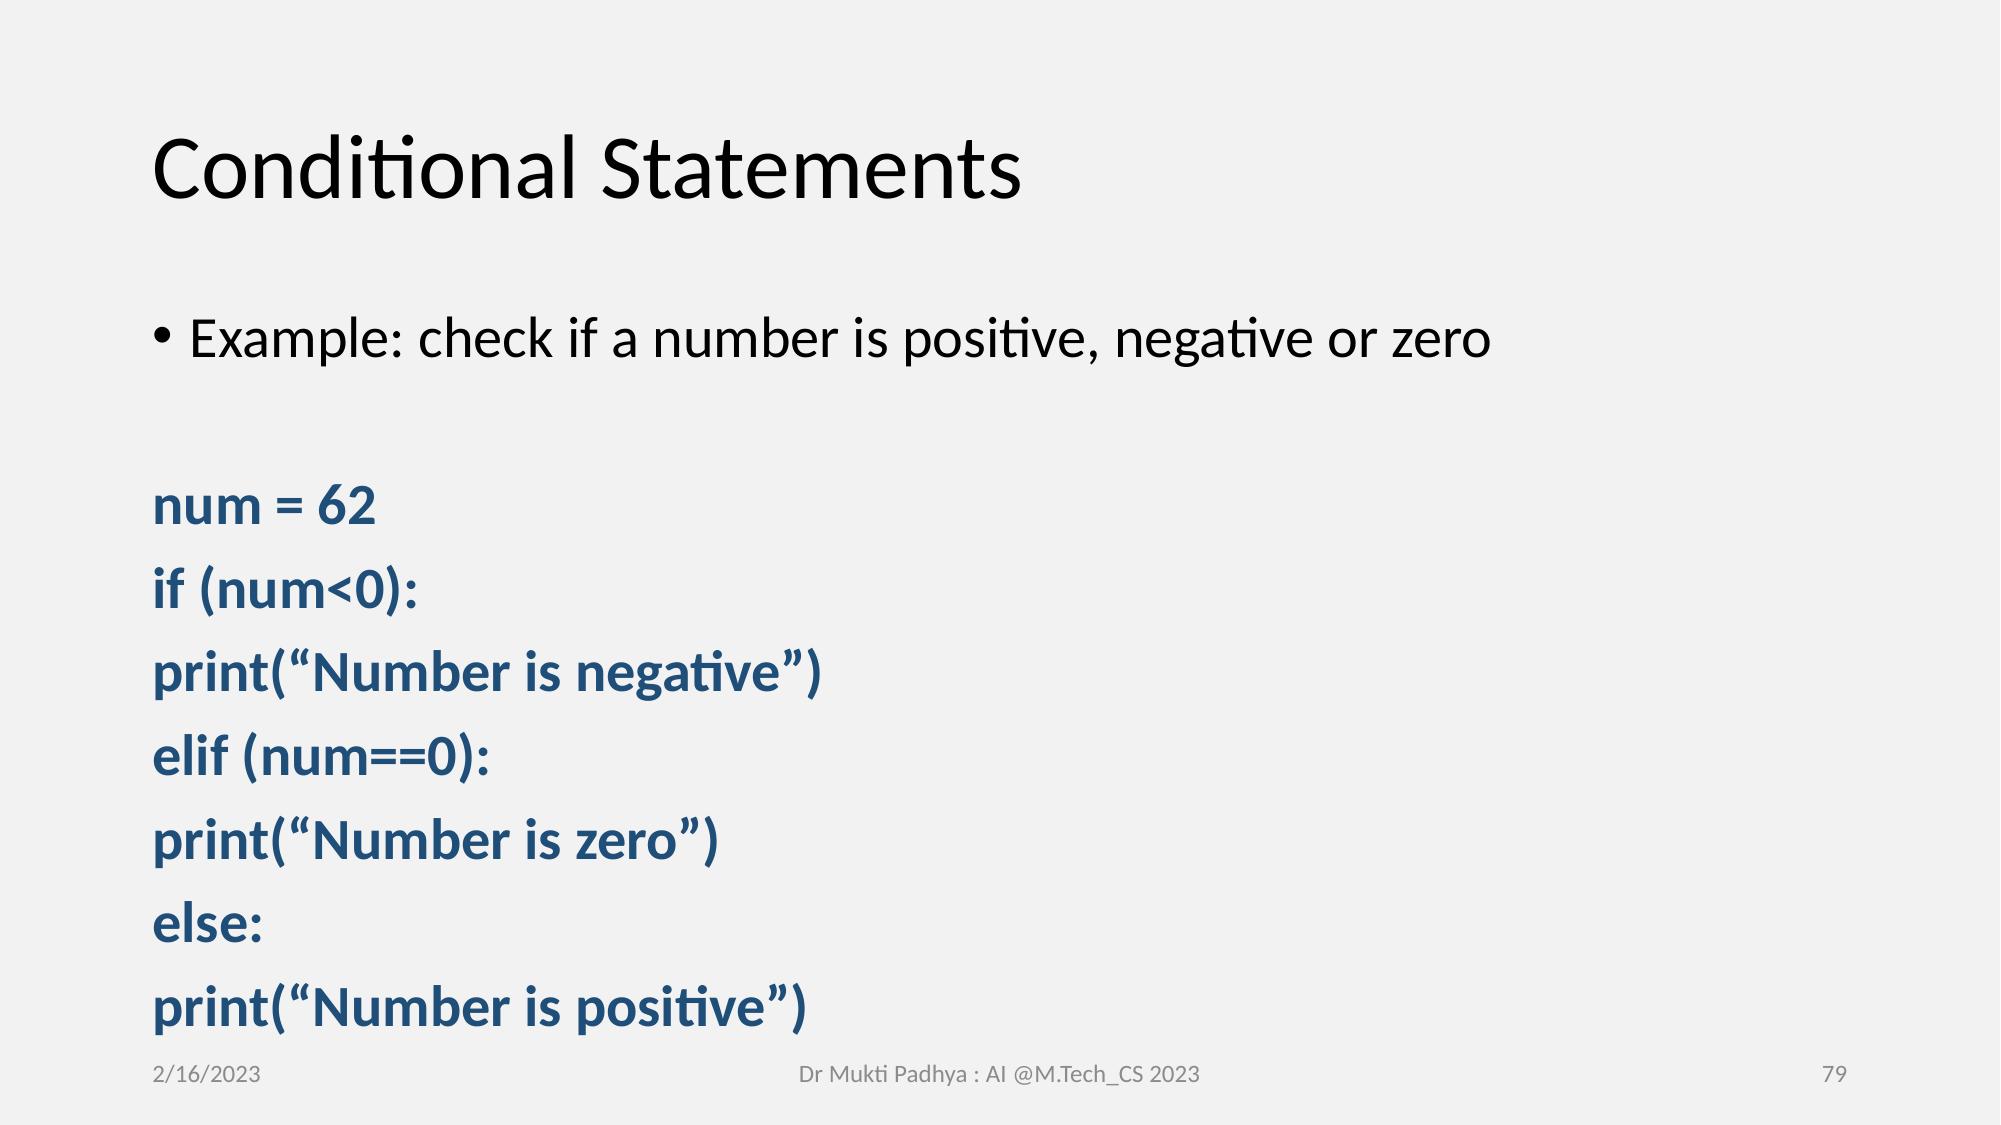

# Conditional Statements
Example: check if a number is positive, negative or zero

num = 62
if (num<0):
print(“Number is negative”)
elif (num==0):
print(“Number is zero”)
else:
print(“Number is positive”)
2/16/2023
Dr Mukti Padhya : AI @M.Tech_CS 2023
79